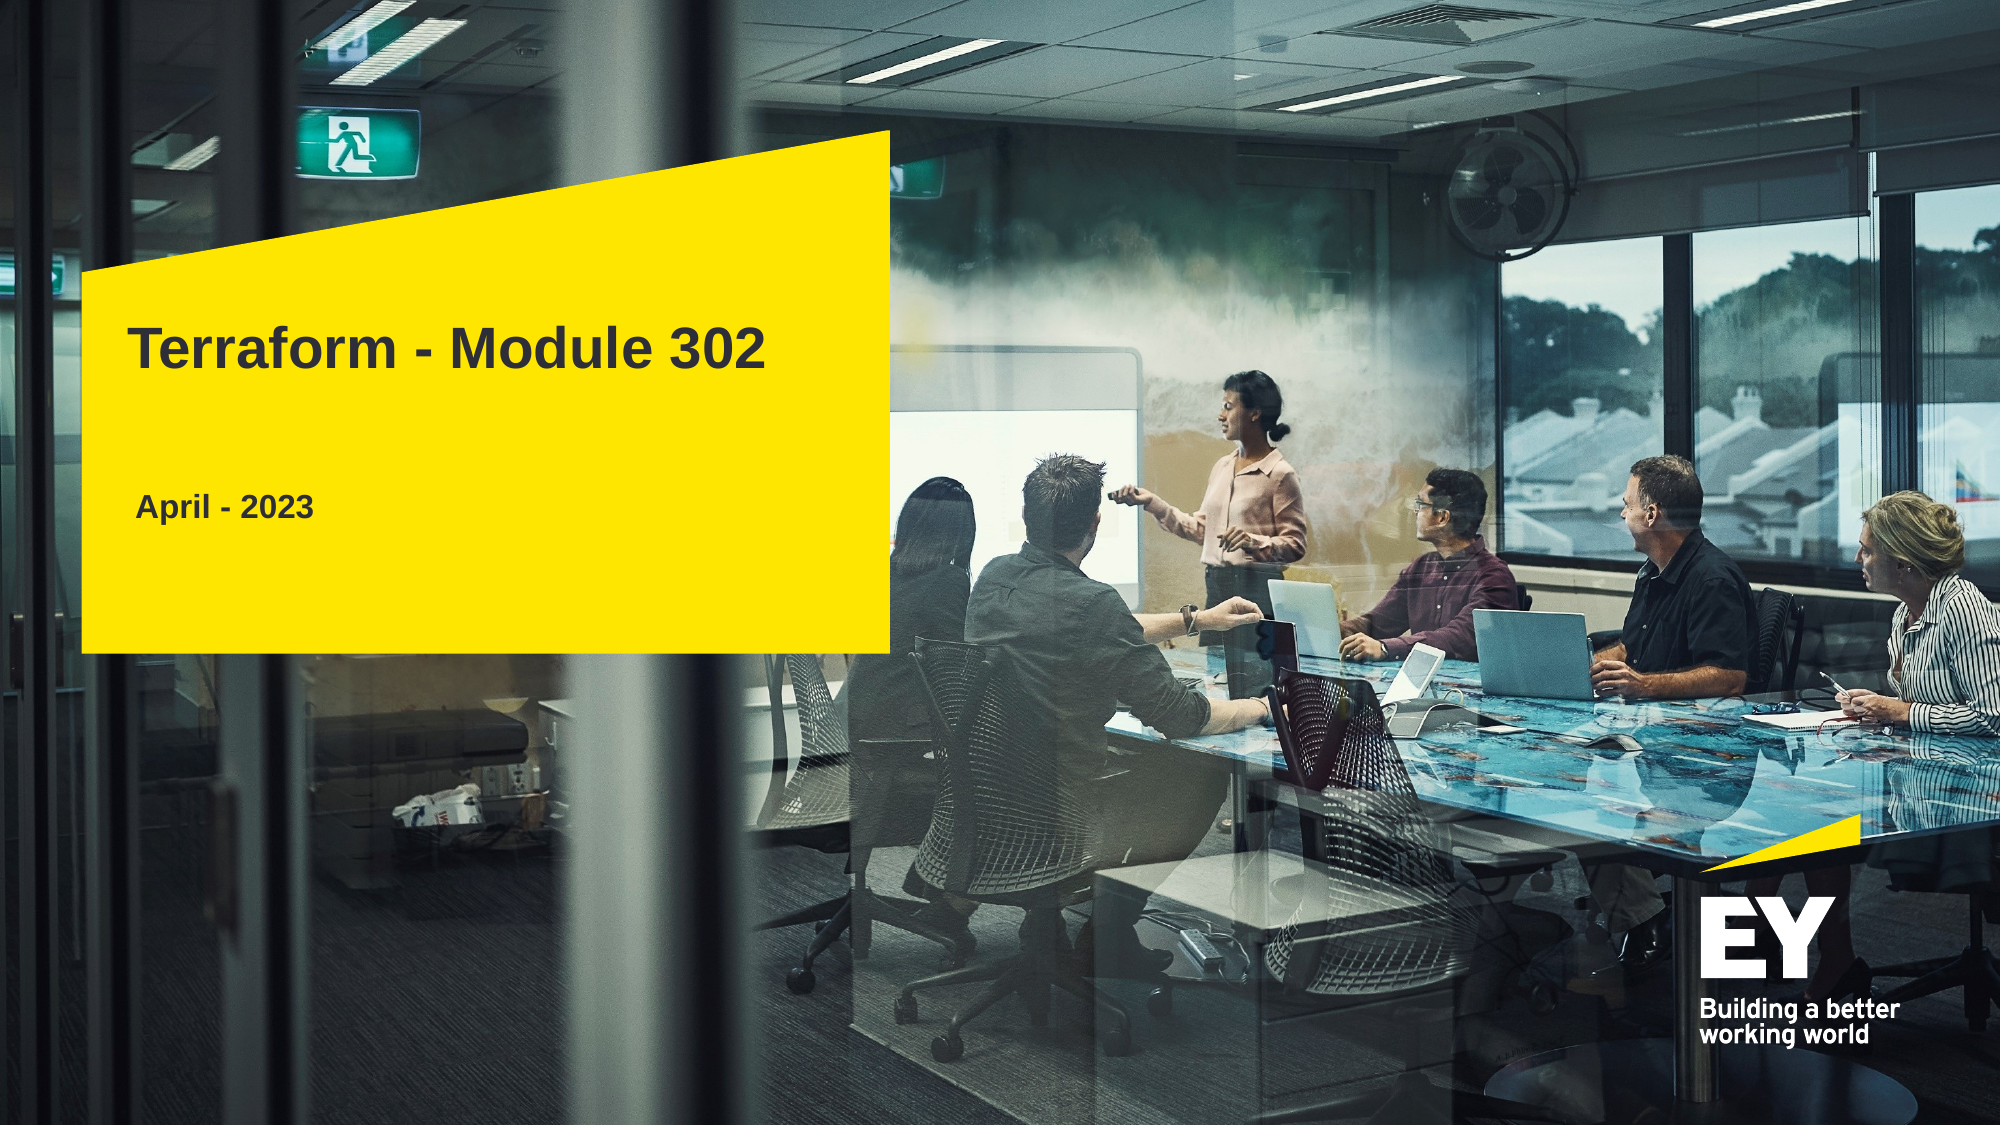

# Terraform - Module 302
April - 2023